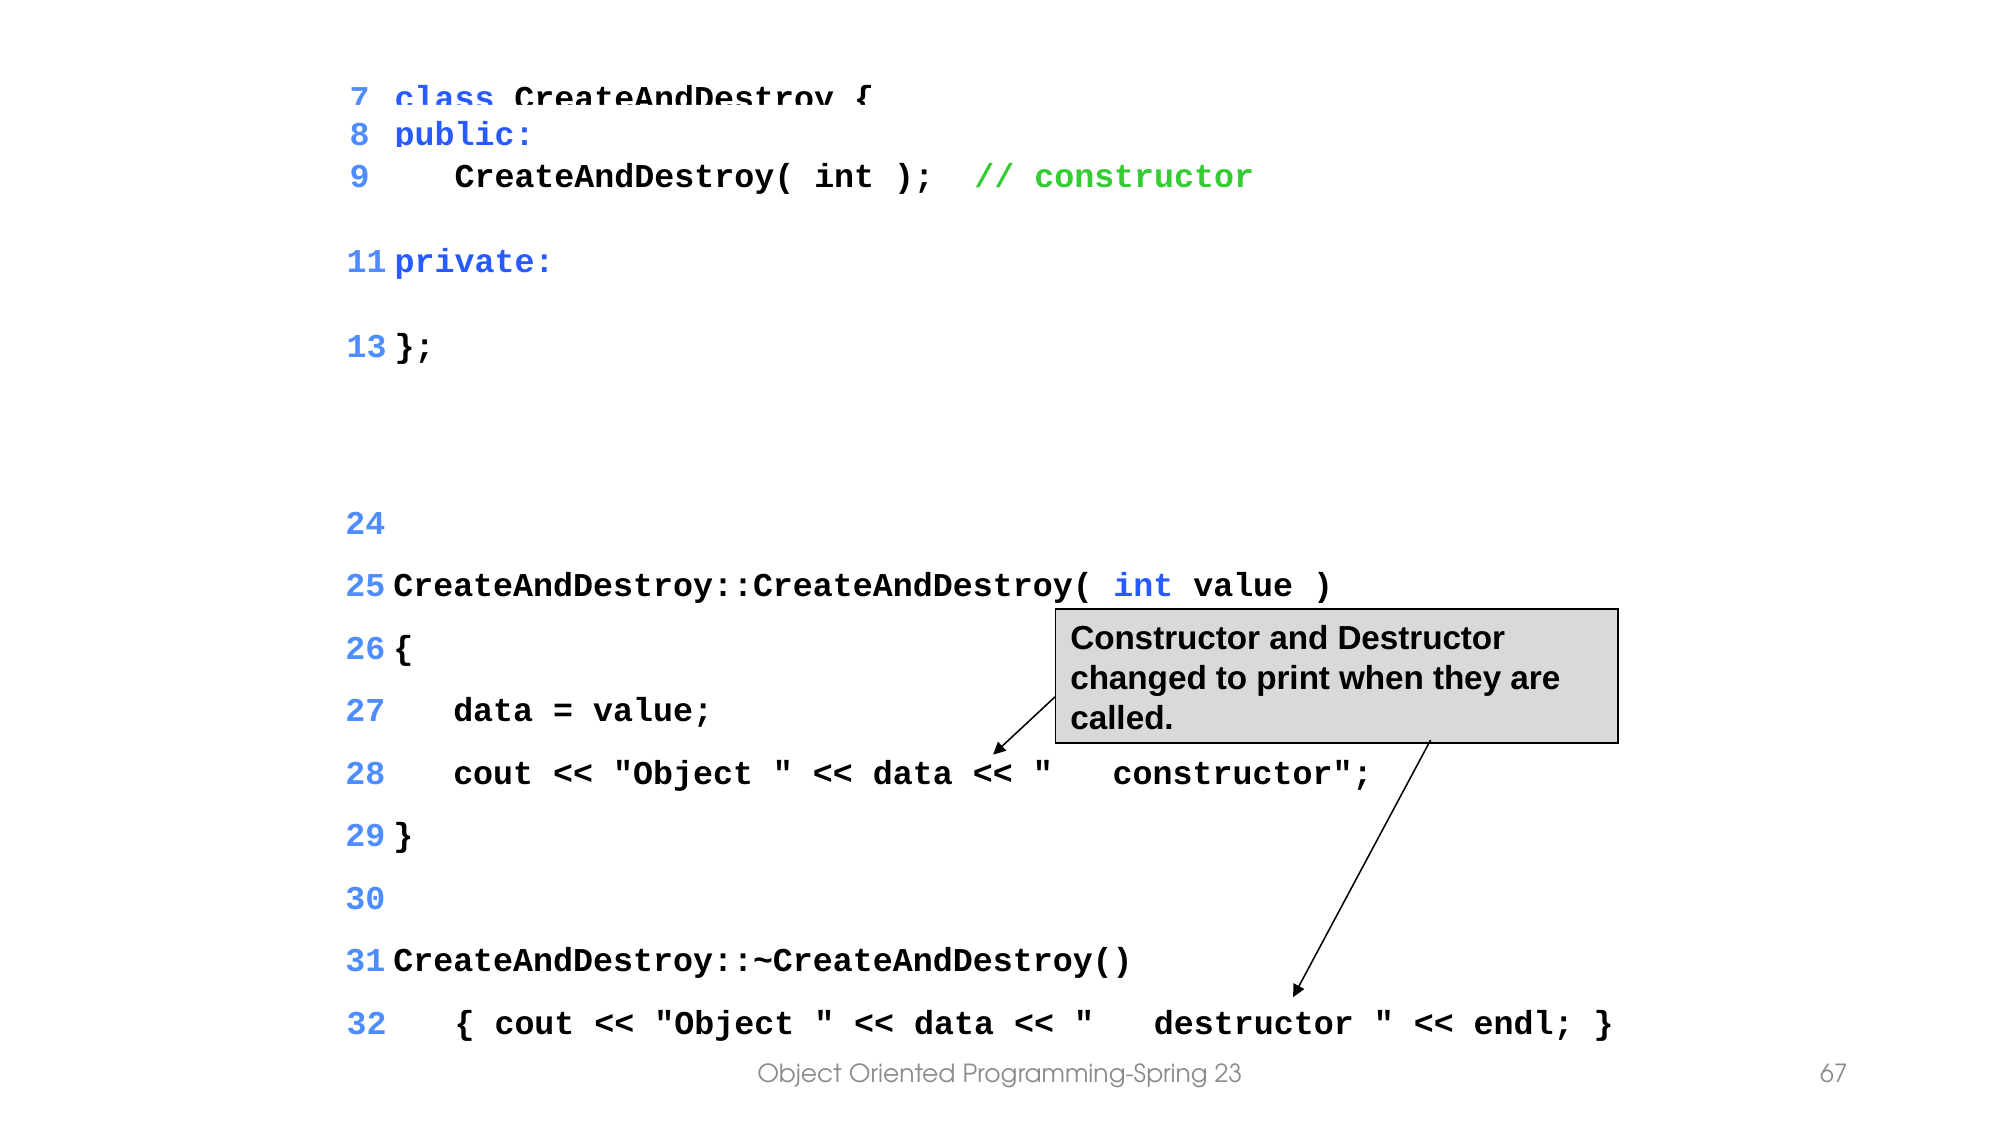

7	class CreateAndDestroy {

	8	public:

	9	   CreateAndDestroy( int );  // constructor

	11	private:

	13	};

	24

	25	CreateAndDestroy::CreateAndDestroy( int value )

Constructor and Destructor changed to print when they are called.

	26	{

	27	   data = value;

	28	   cout << "Object " << data << "   constructor";

	29	}

	30

	31	CreateAndDestroy::~CreateAndDestroy()

	32	   { cout << "Object " << data << "   destructor " << endl; }

Object Oriented Programming-Spring 23
67